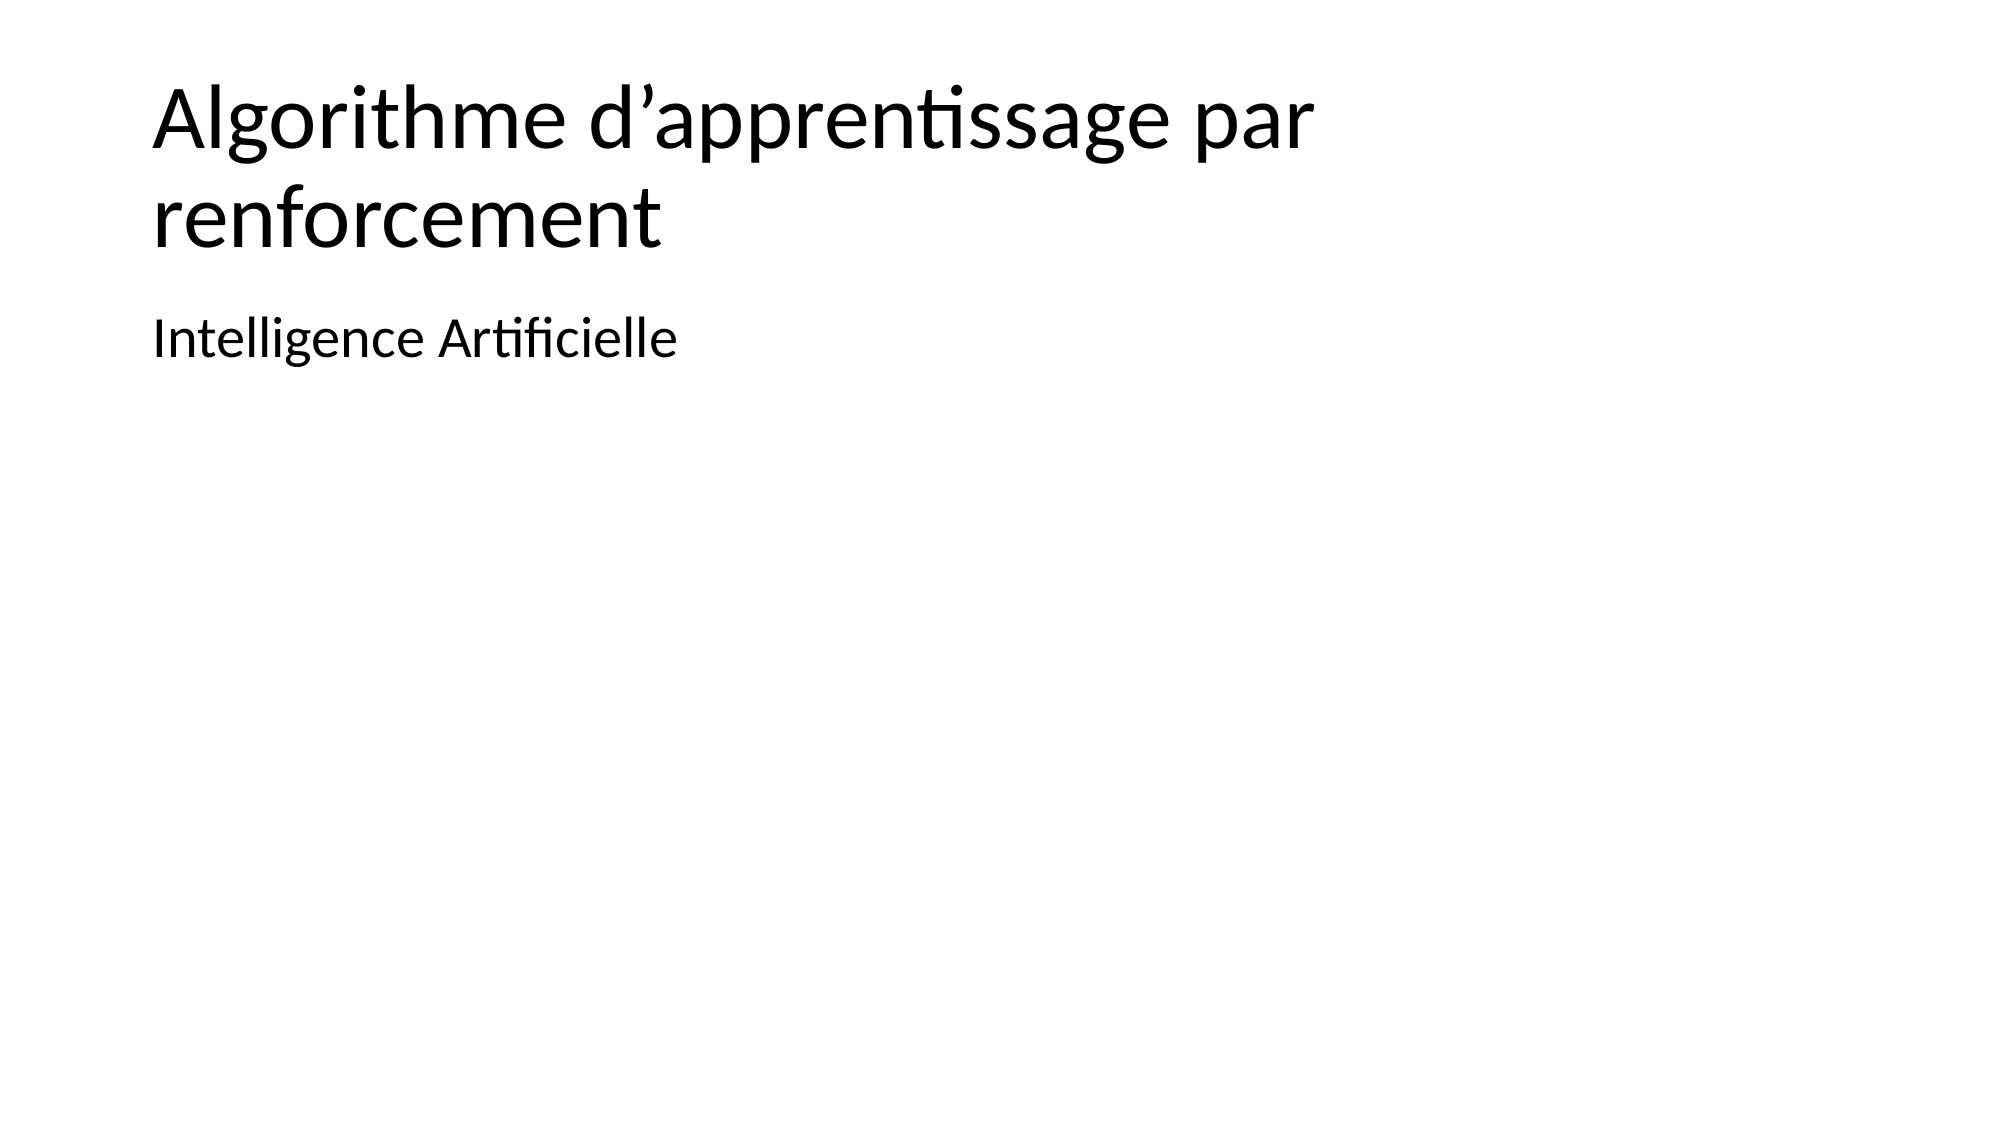

# Algorithme d’apprentissage par renforcement
Intelligence Artificielle